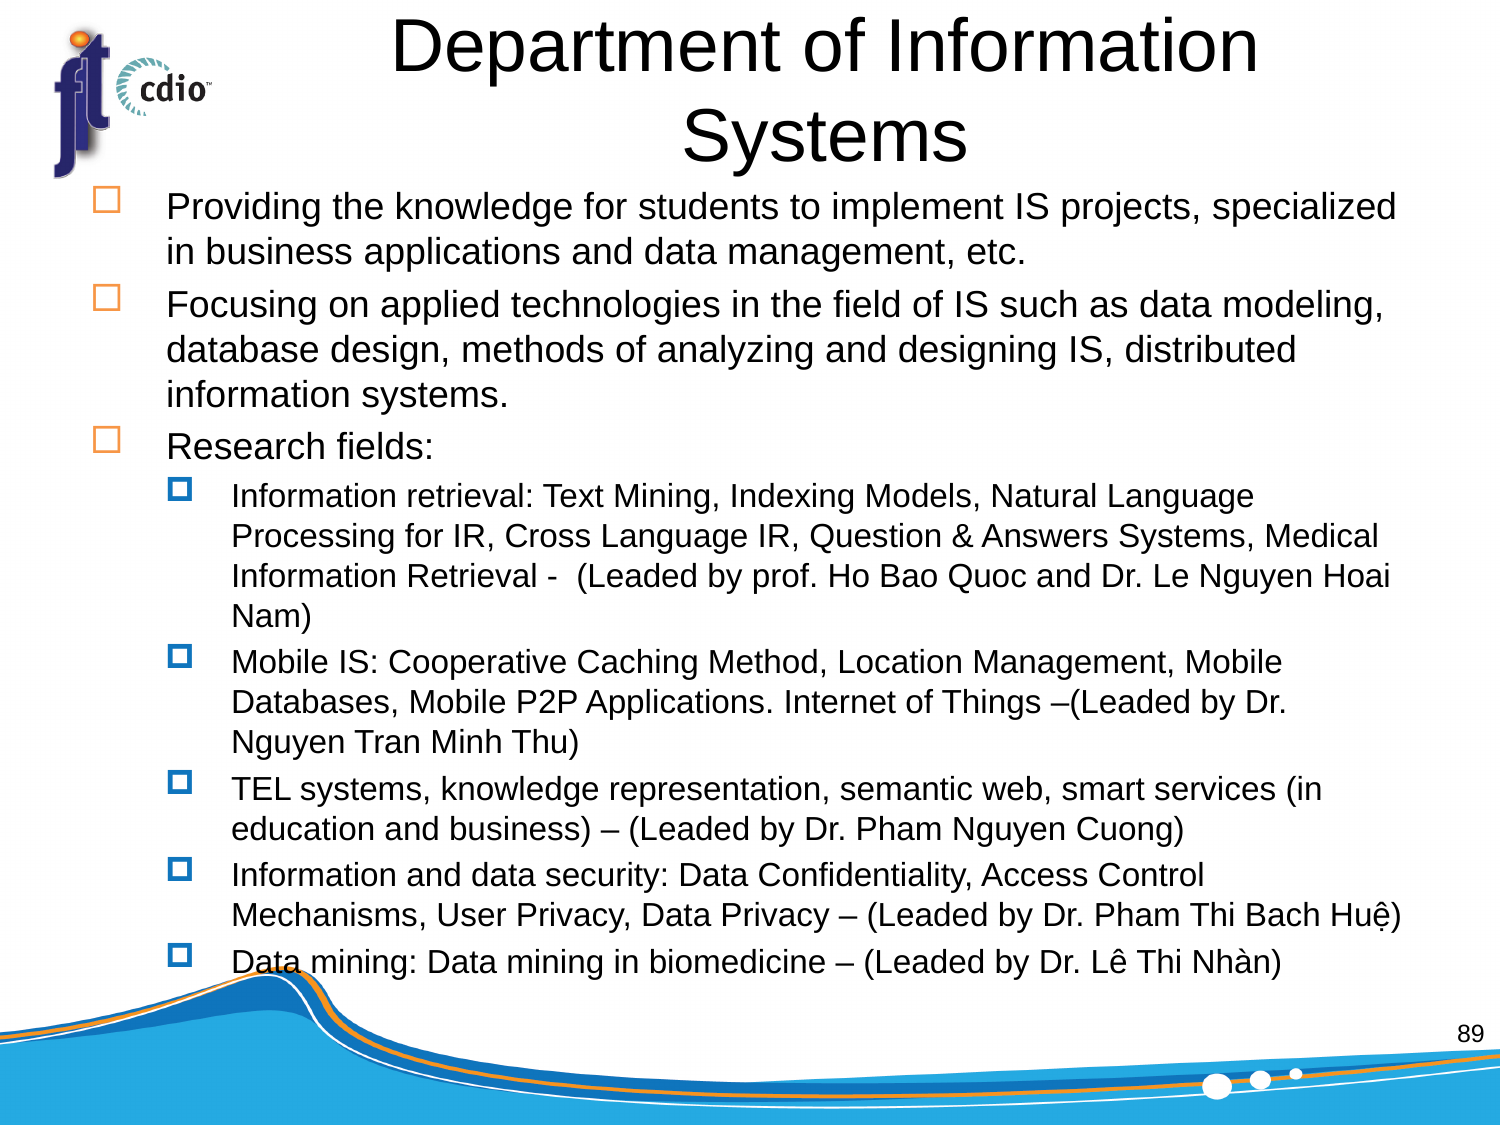

# Department of Information Systems
Providing the knowledge for students to implement IS projects, specialized in business applications and data management, etc.
Focusing on applied technologies in the field of IS such as data modeling, database design, methods of analyzing and designing IS, distributed information systems.
Research fields:
Information retrieval: Text Mining, Indexing Models, Natural Language Processing for IR, Cross Language IR, Question & Answers Systems, Medical Information Retrieval -  (Leaded by prof. Ho Bao Quoc and Dr. Le Nguyen Hoai Nam)
Mobile IS: Cooperative Caching Method, Location Management, Mobile Databases, Mobile P2P Applications. Internet of Things –(Leaded by Dr. Nguyen Tran Minh Thu)
TEL systems, knowledge representation, semantic web, smart services (in education and business) – (Leaded by Dr. Pham Nguyen Cuong)
Information and data security: Data Confidentiality, Access Control Mechanisms, User Privacy, Data Privacy – (Leaded by Dr. Pham Thi Bach Huệ)
Data mining: Data mining in biomedicine – (Leaded by Dr. Lê Thi Nhàn)

89